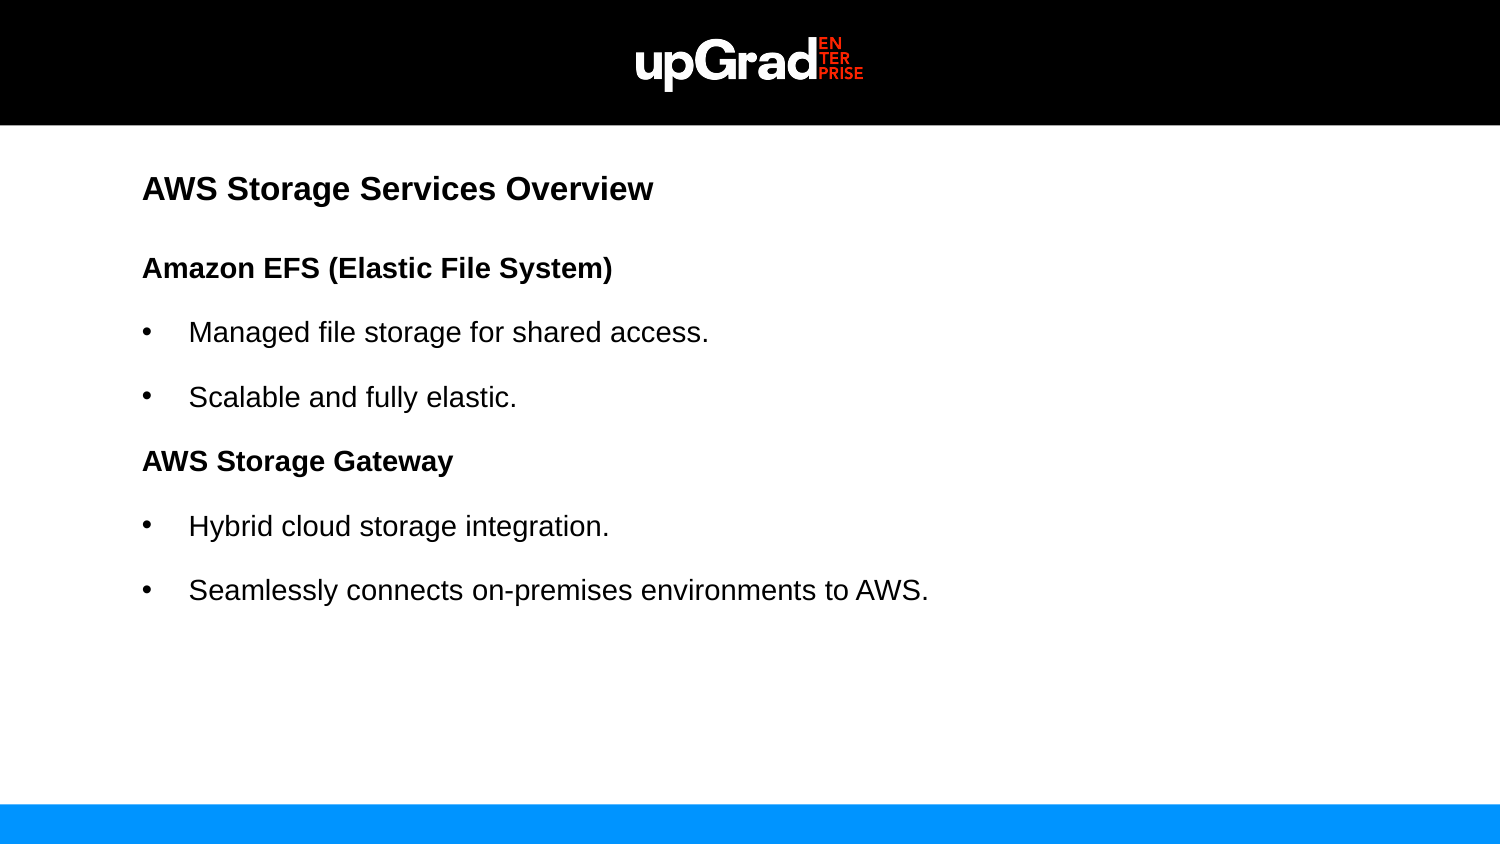

AWS Storage Services Overview
Amazon EFS (Elastic File System)
Managed file storage for shared access.
Scalable and fully elastic.
AWS Storage Gateway
Hybrid cloud storage integration.
Seamlessly connects on-premises environments to AWS.